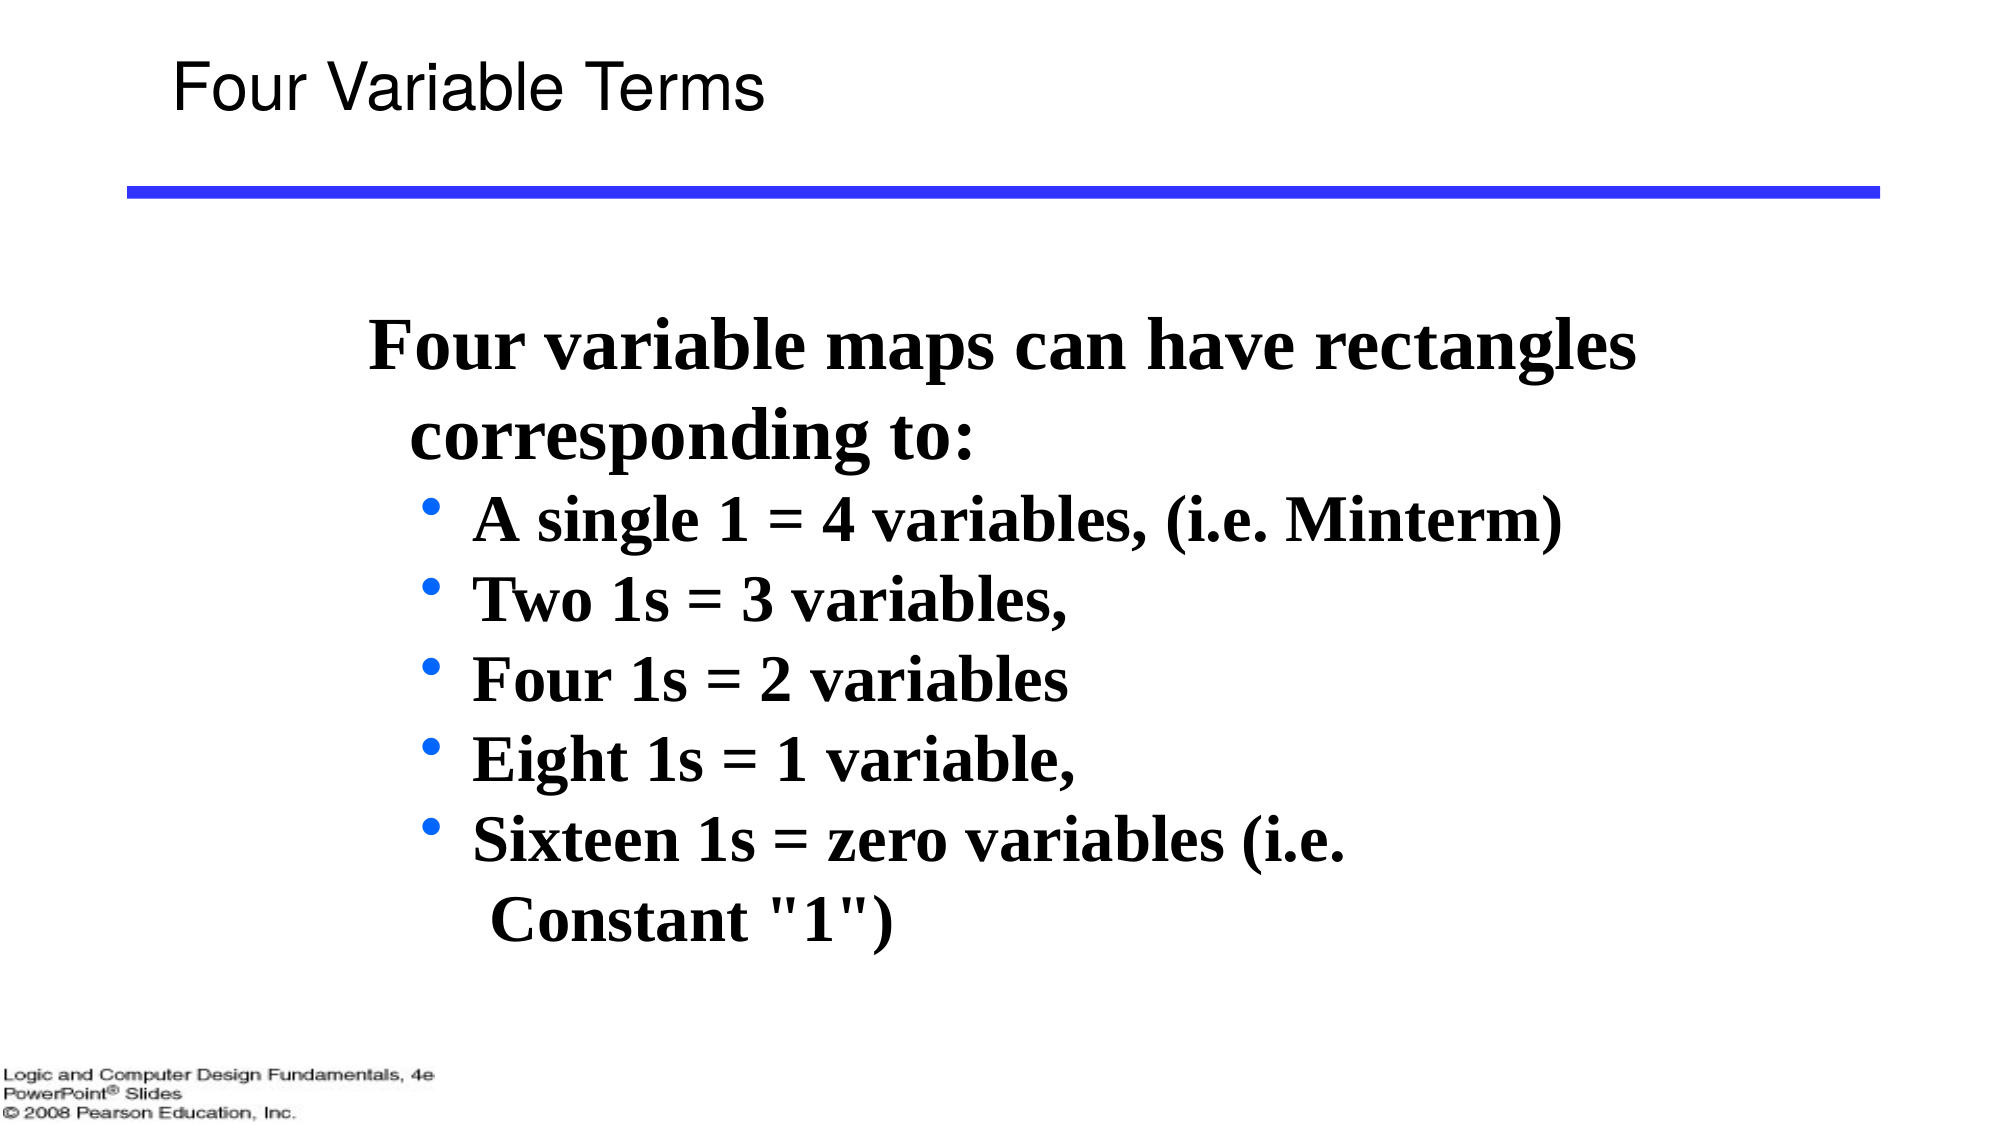

# Four Variable Terms
 Four variable maps can have rectangles   	corresponding to:
 A single 1 = 4 variables, (i.e. Minterm)
 Two 1s = 3 variables,
 Four 1s = 2 variables
 Eight 1s = 1 variable,
 Sixteen 1s = zero variables (i.e.
  Constant "1")